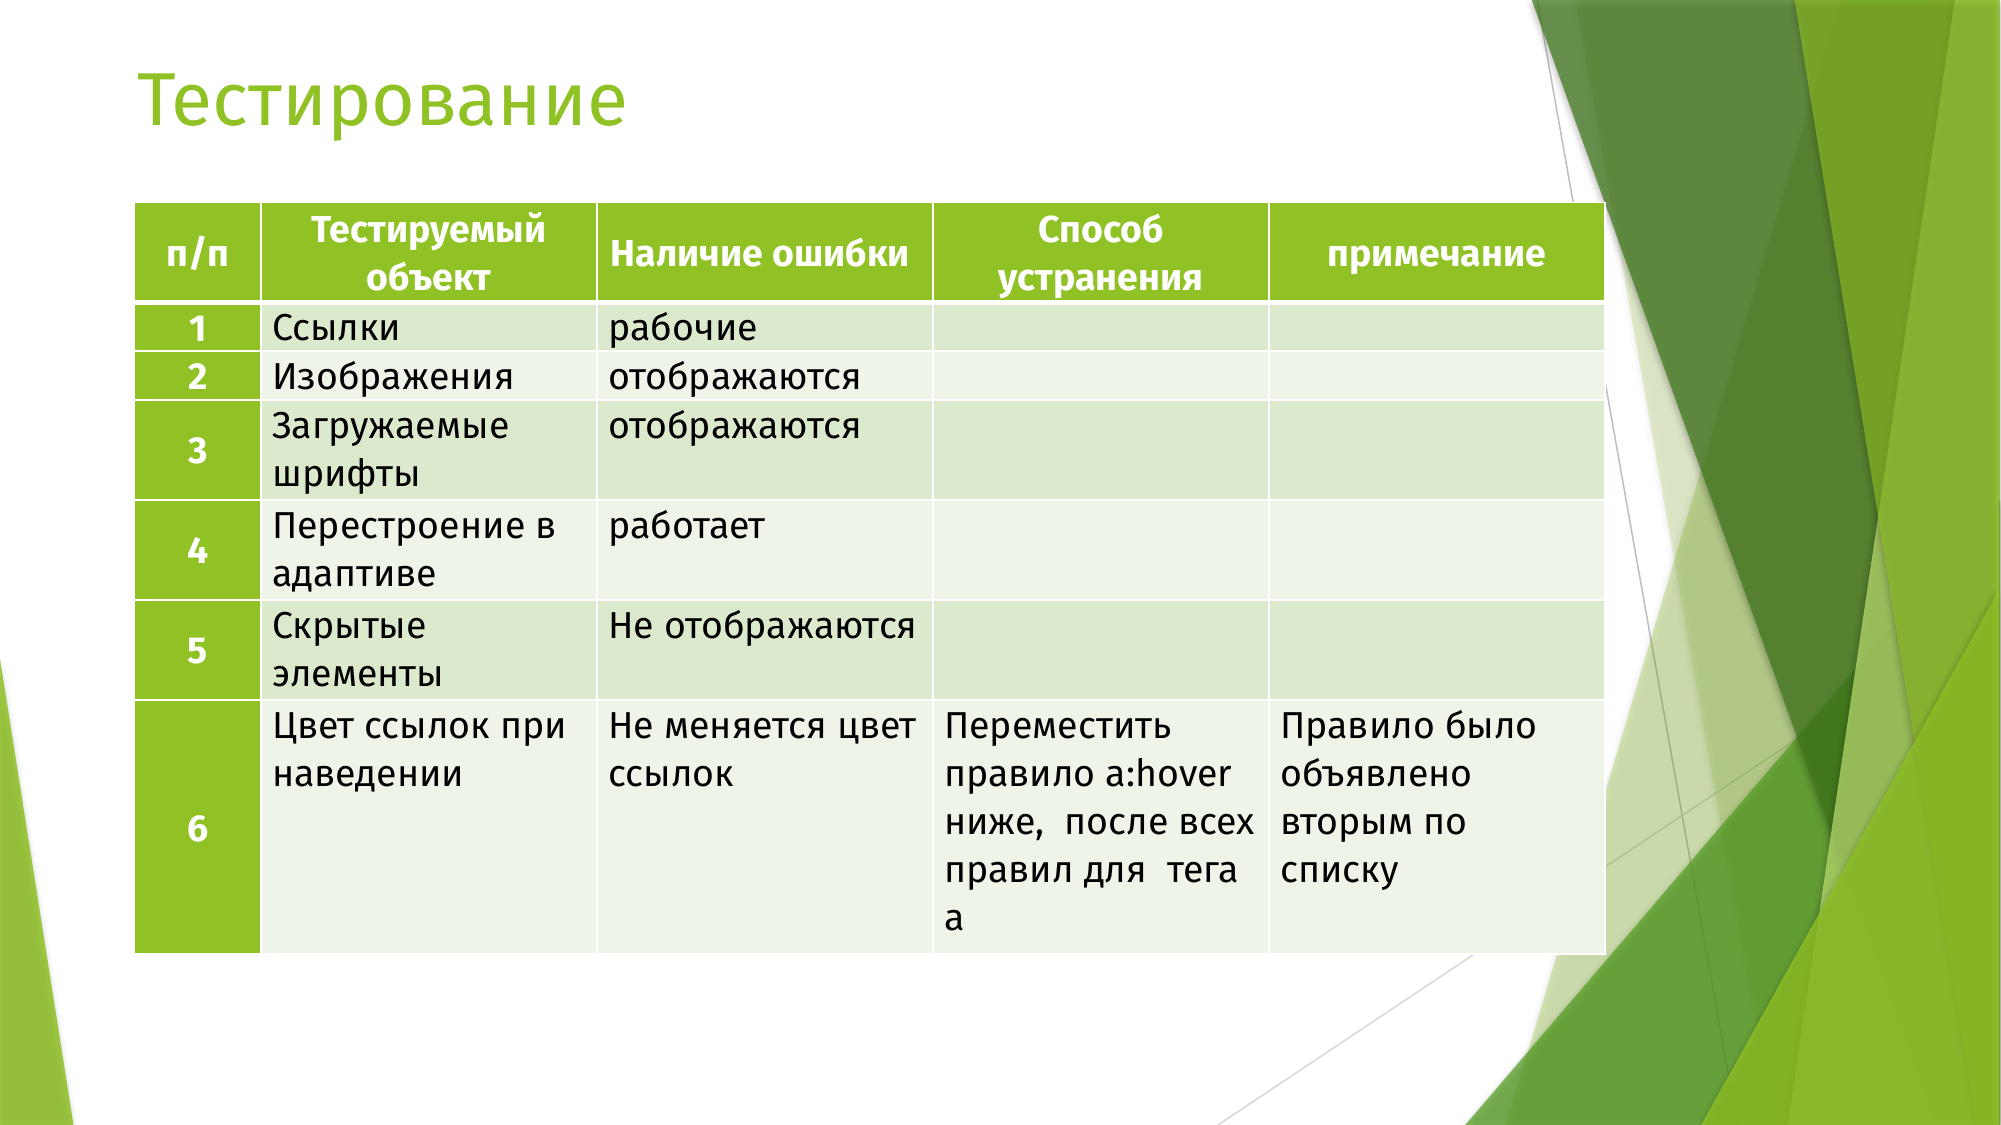

# Тестирование
| п/п | Тестируемый объект | Наличие ошибки | Способ устранения | примечание |
| --- | --- | --- | --- | --- |
| 1 | Ссылки | рабочие |  |  |
| 2 | Изображения | отображаются |  |  |
| 3 | Загружаемые шрифты | отображаются |  |  |
| 4 | Перестроение в адаптиве | работает |  |  |
| 5 | Скрытые элементы | Не отображаются |  |  |
| 6 | Цвет ссылок при наведении | Не меняется цвет ссылок | Переместить правило a:hover ниже, после всех правил для тега a | Правило было объявлено вторым по списку |